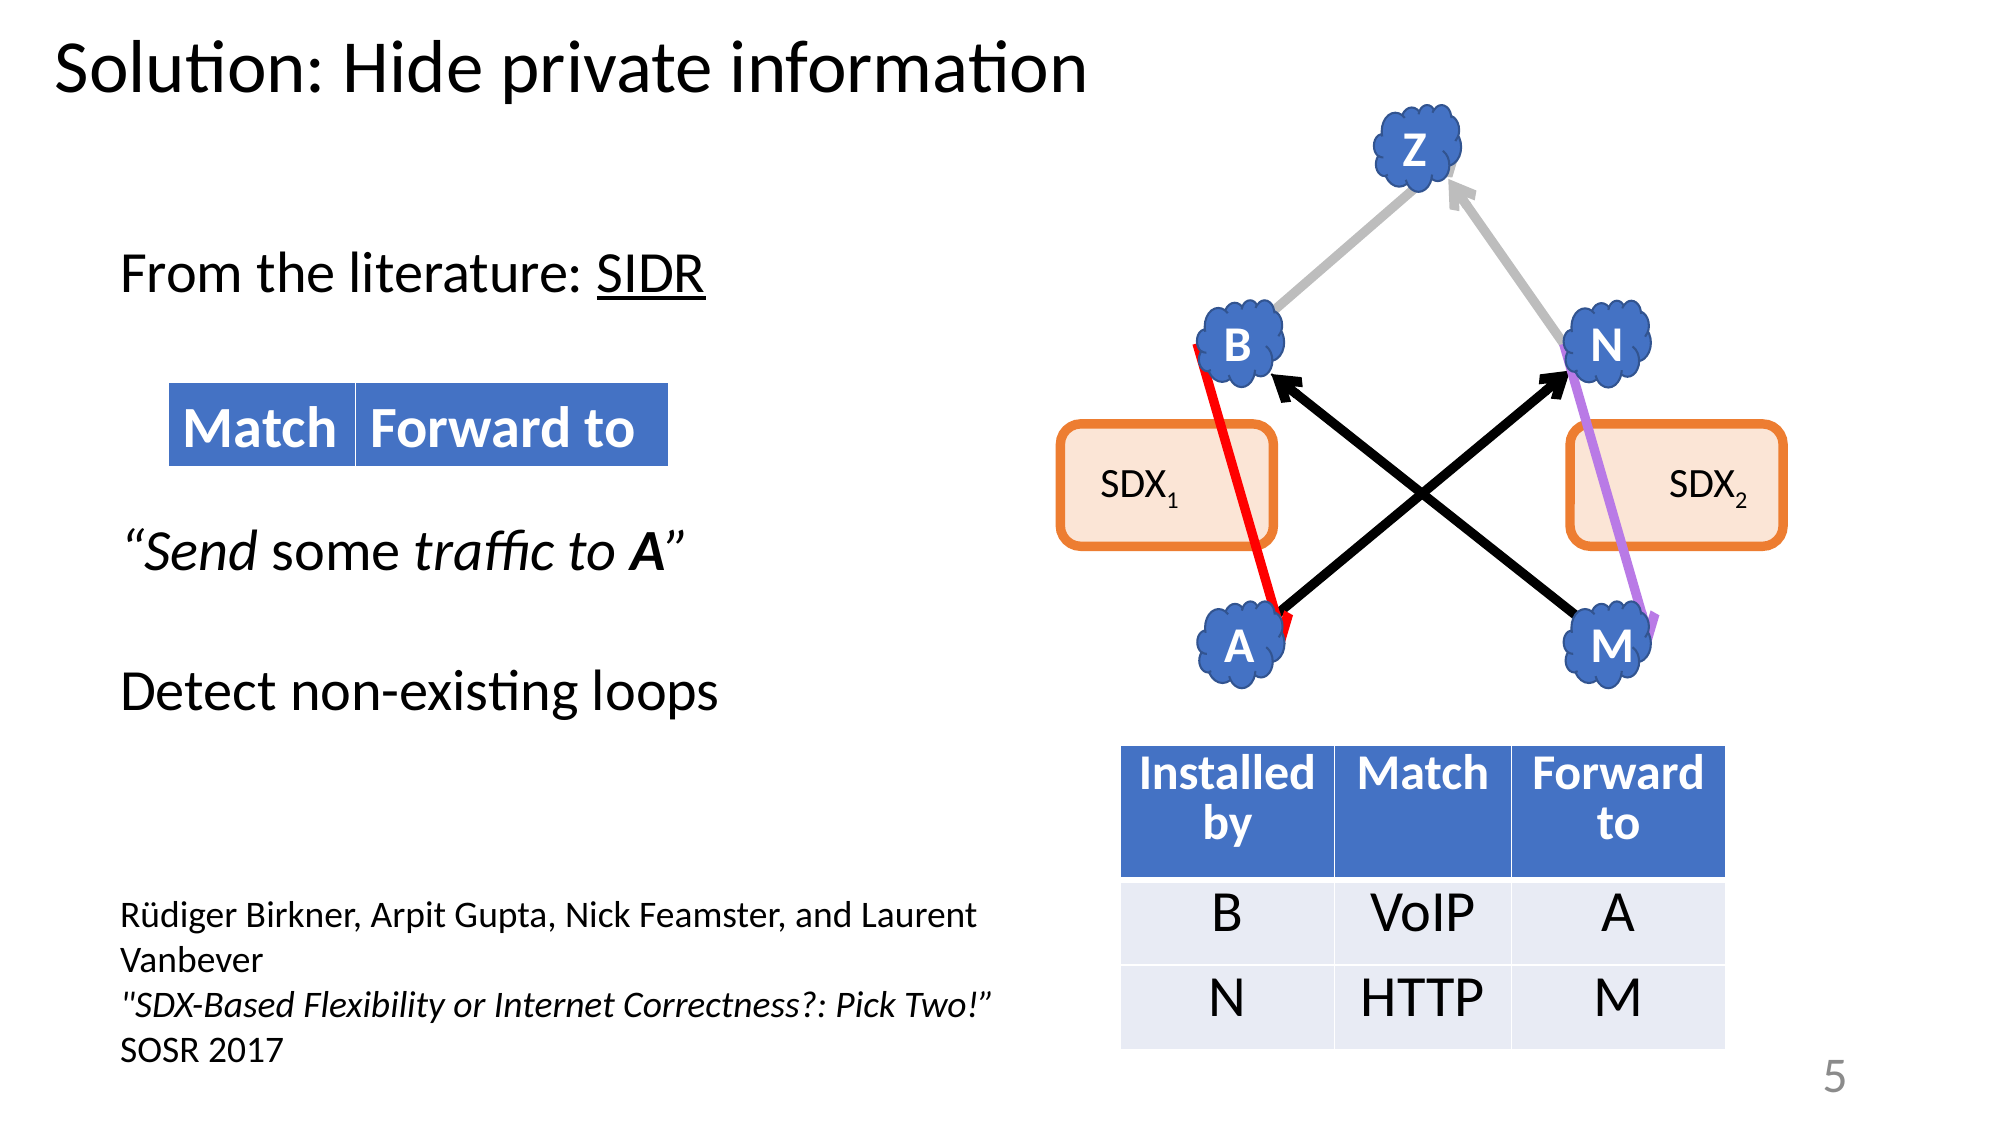

# Solution: Hide private information
Z
From the literature: SIDR
B
N
Match
Forward to

SDX1
SDX2
“Send some traffic to A”

Detect non-existing loops
A
M
| Installed by | Match | Forward to |
| --- | --- | --- |
| B | VoIP | A |
| N | HTTP | M |
Rüdiger Birkner, Arpit Gupta, Nick Feamster, and Laurent Vanbever
"SDX-Based Flexibility or Internet Correctness?: Pick Two!”
SOSR 2017

5